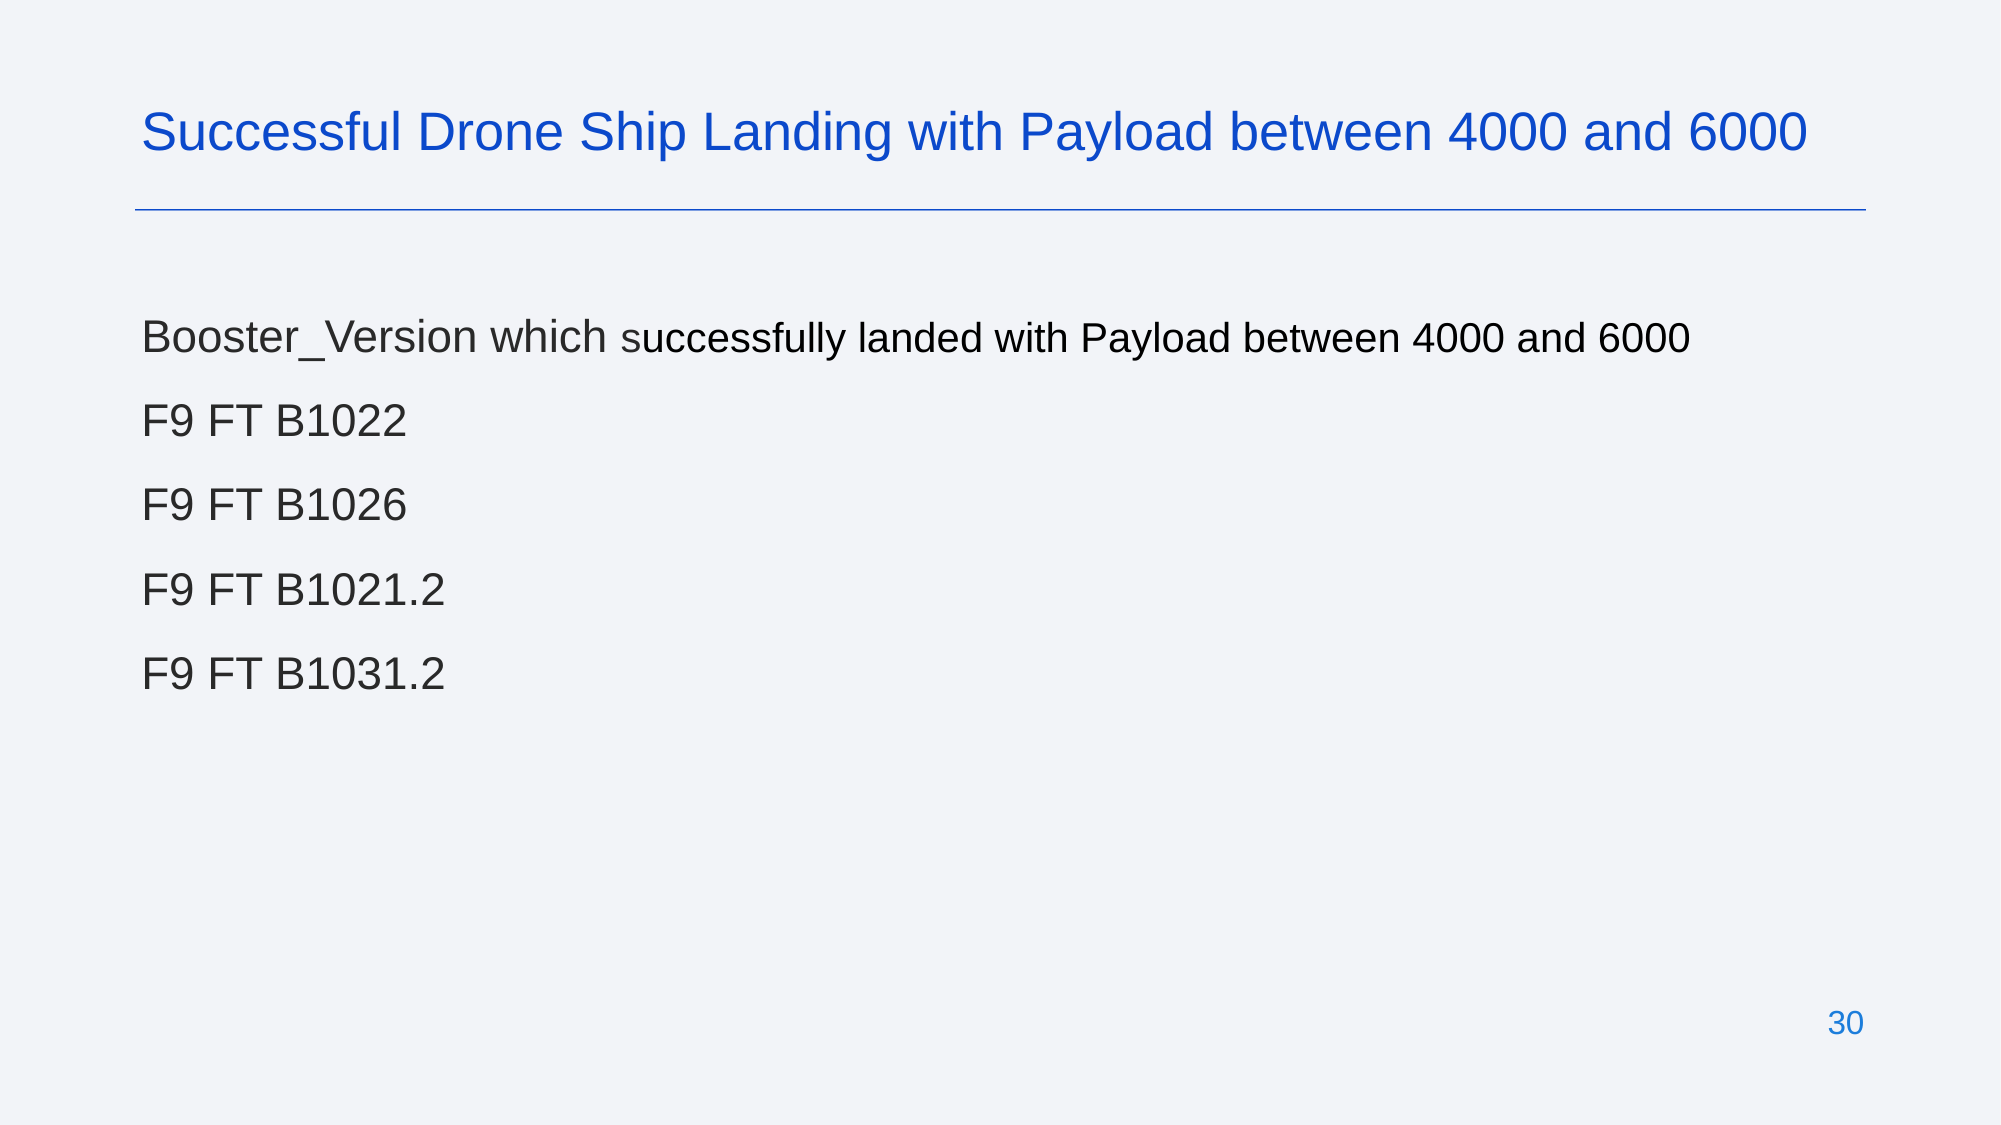

Successful Drone Ship Landing with Payload between 4000 and 6000
Booster_Version which successfully landed with Payload between 4000 and 6000
F9 FT B1022
F9 FT B1026
F9 FT B1021.2
F9 FT B1031.2
30